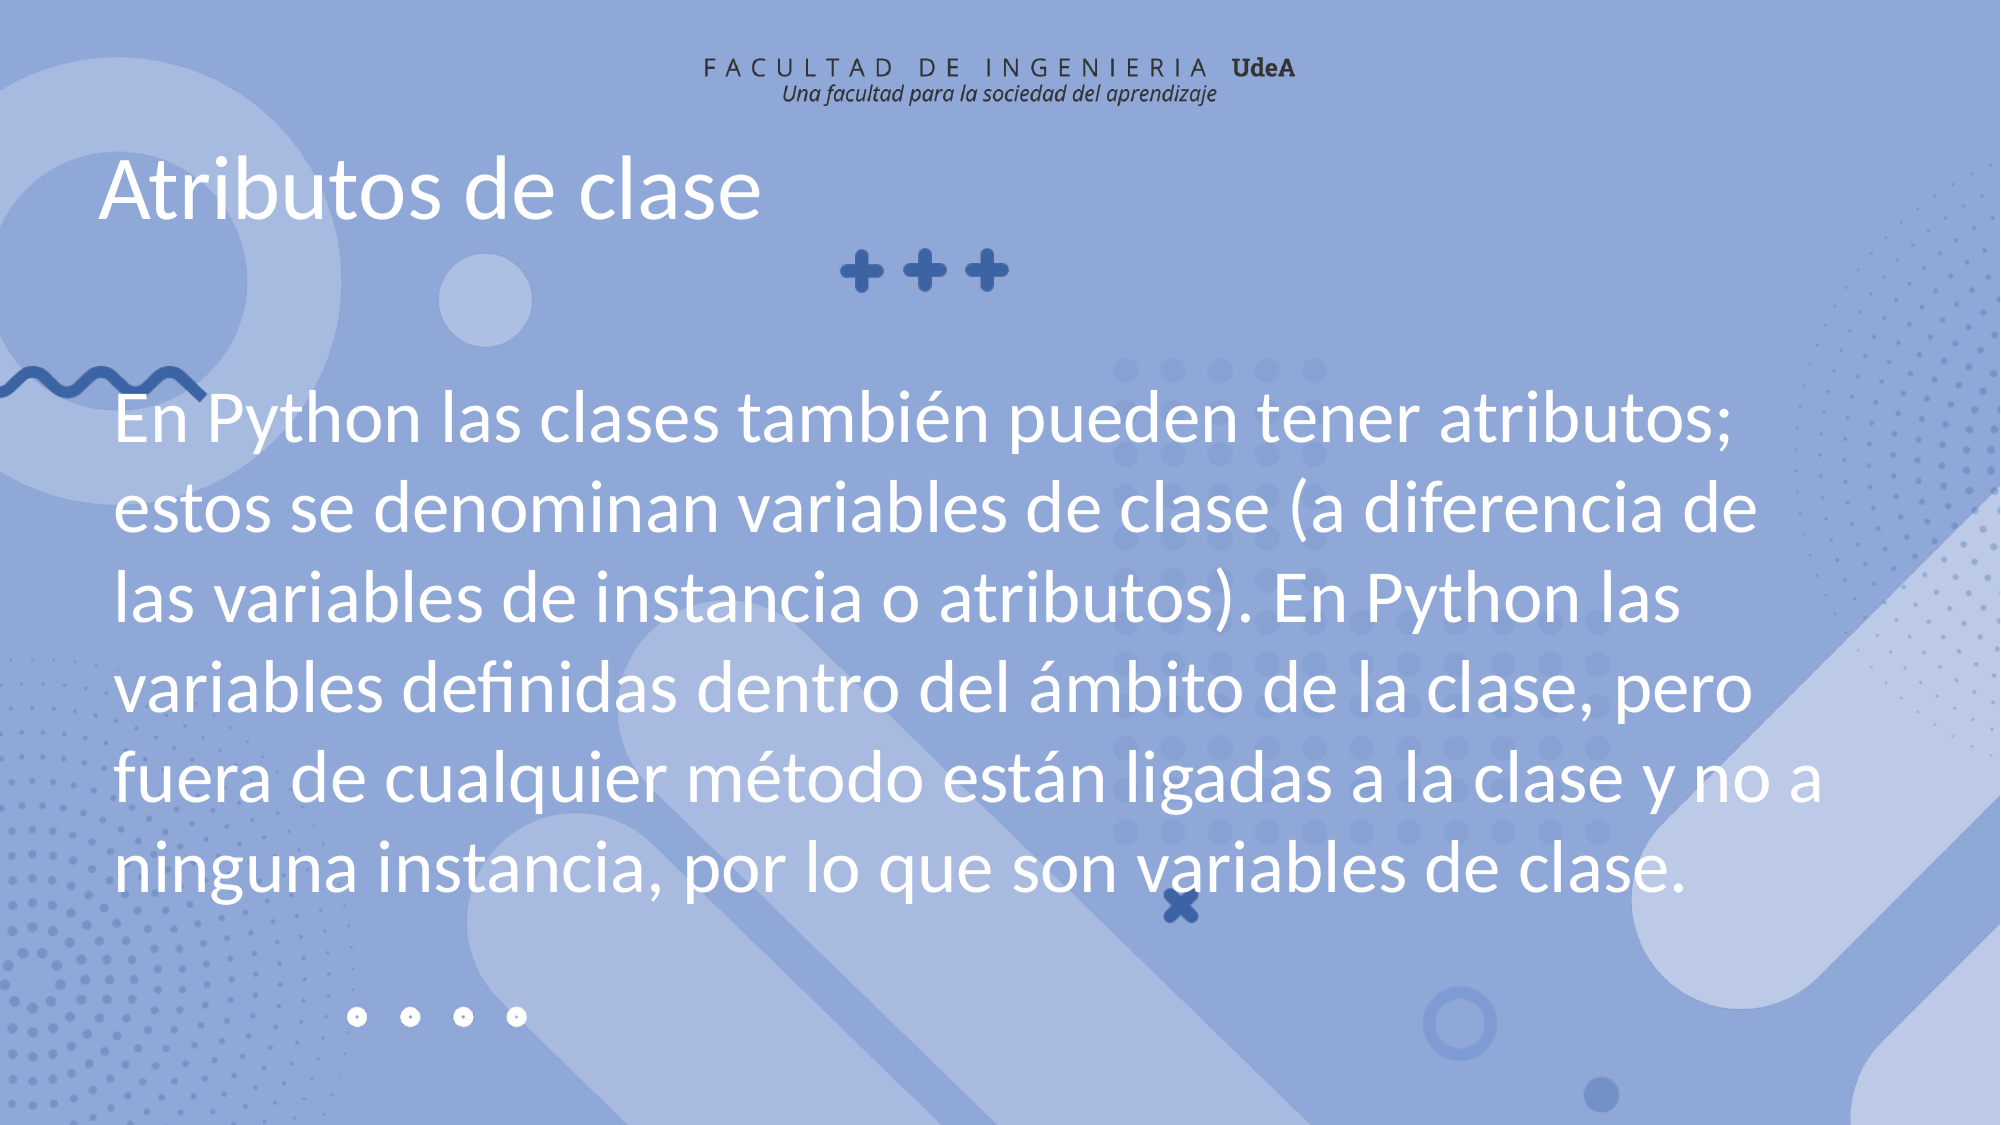

# Atributos de clase
En Python las clases también pueden tener atributos; estos se denominan variables de clase (a diferencia de las variables de instancia o atributos). En Python las variables definidas dentro del ámbito de la clase, pero fuera de cualquier método están ligadas a la clase y no a ninguna instancia, por lo que son variables de clase.